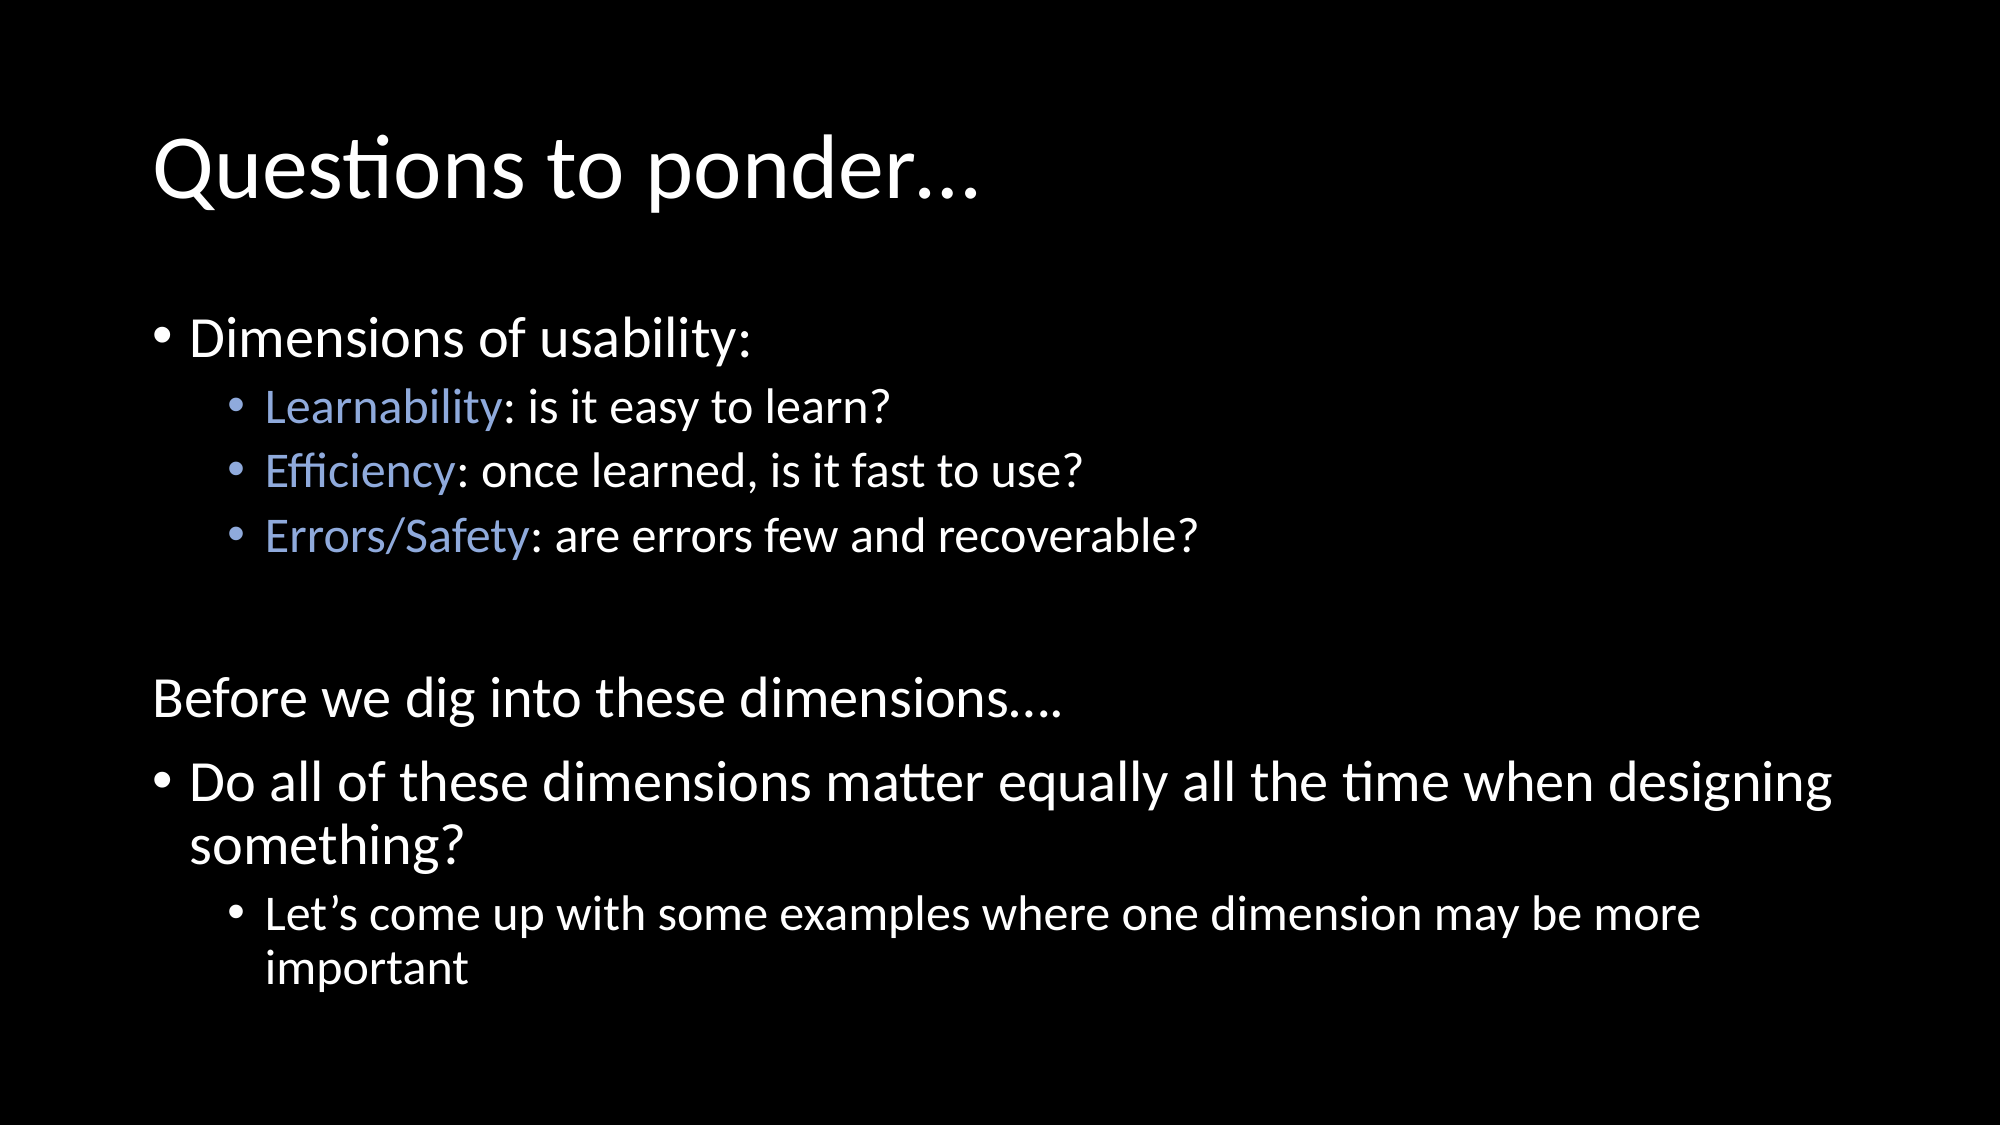

# Questions to ponder…
Dimensions of usability:
Learnability: is it easy to learn?
Efficiency: once learned, is it fast to use?
Errors/Safety: are errors few and recoverable?

Before we dig into these dimensions….
Do all of these dimensions matter equally all the time when designing something?
Let’s come up with some examples where one dimension may be more important